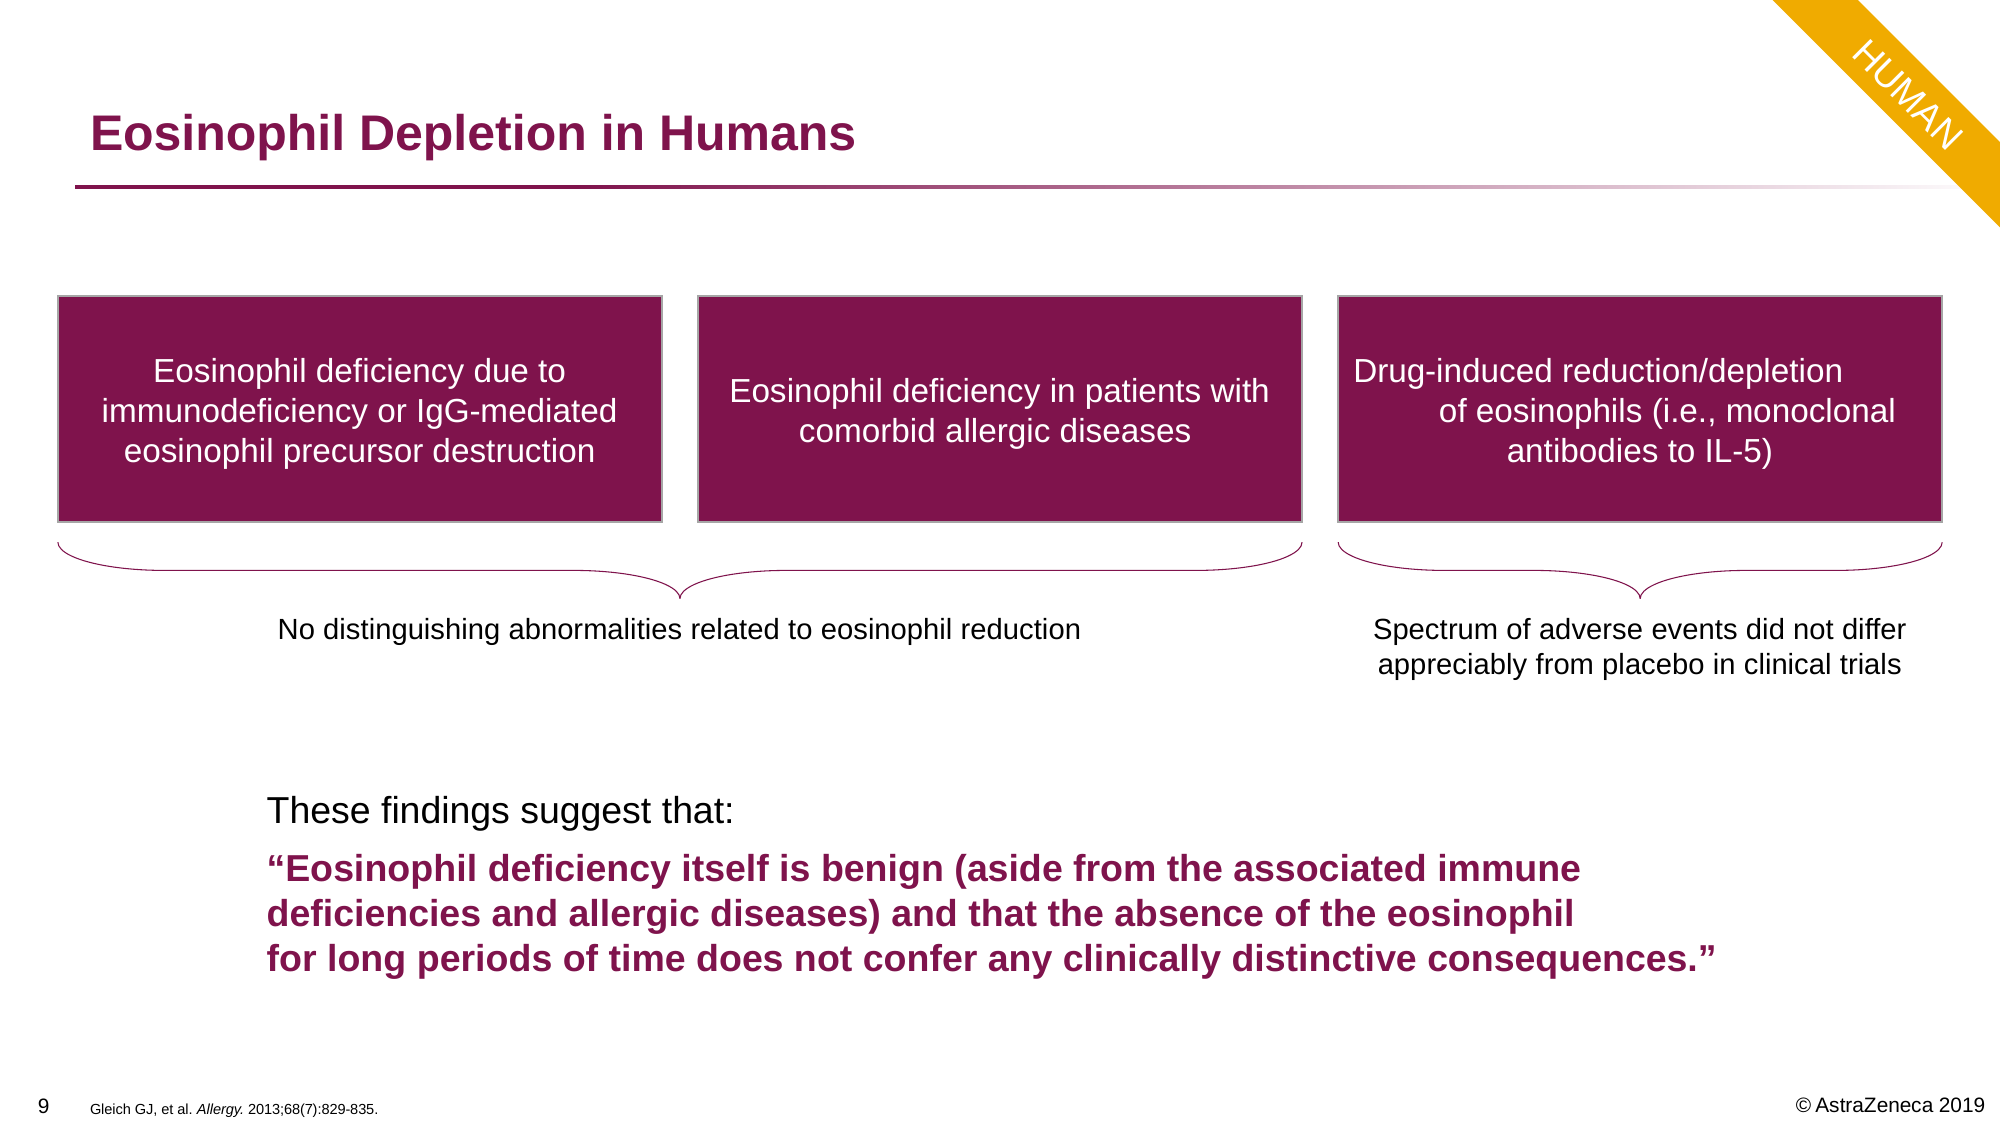

HUMAN
# Eosinophil Depletion in Humans

Eosinophil deficiency due to immunodeficiency or IgG-mediated eosinophil precursor destruction
Eosinophil deficiency in patients with comorbid allergic diseases
Drug-induced reduction/depletion                 of eosinophils (i.e., monoclonal
antibodies to IL-5)
No distinguishing abnormalities related to eosinophil reduction
Spectrum of adverse events did not differ appreciably from placebo in clinical trials
These findings suggest that:
“Eosinophil deficiency itself is benign (aside from the associated immune deficiencies and allergic diseases) and that the absence of the eosinophil
for long periods of time does not confer any clinically distinctive consequences.”
Gleich GJ, et al. Allergy. 2013;68(7):829-835.
9